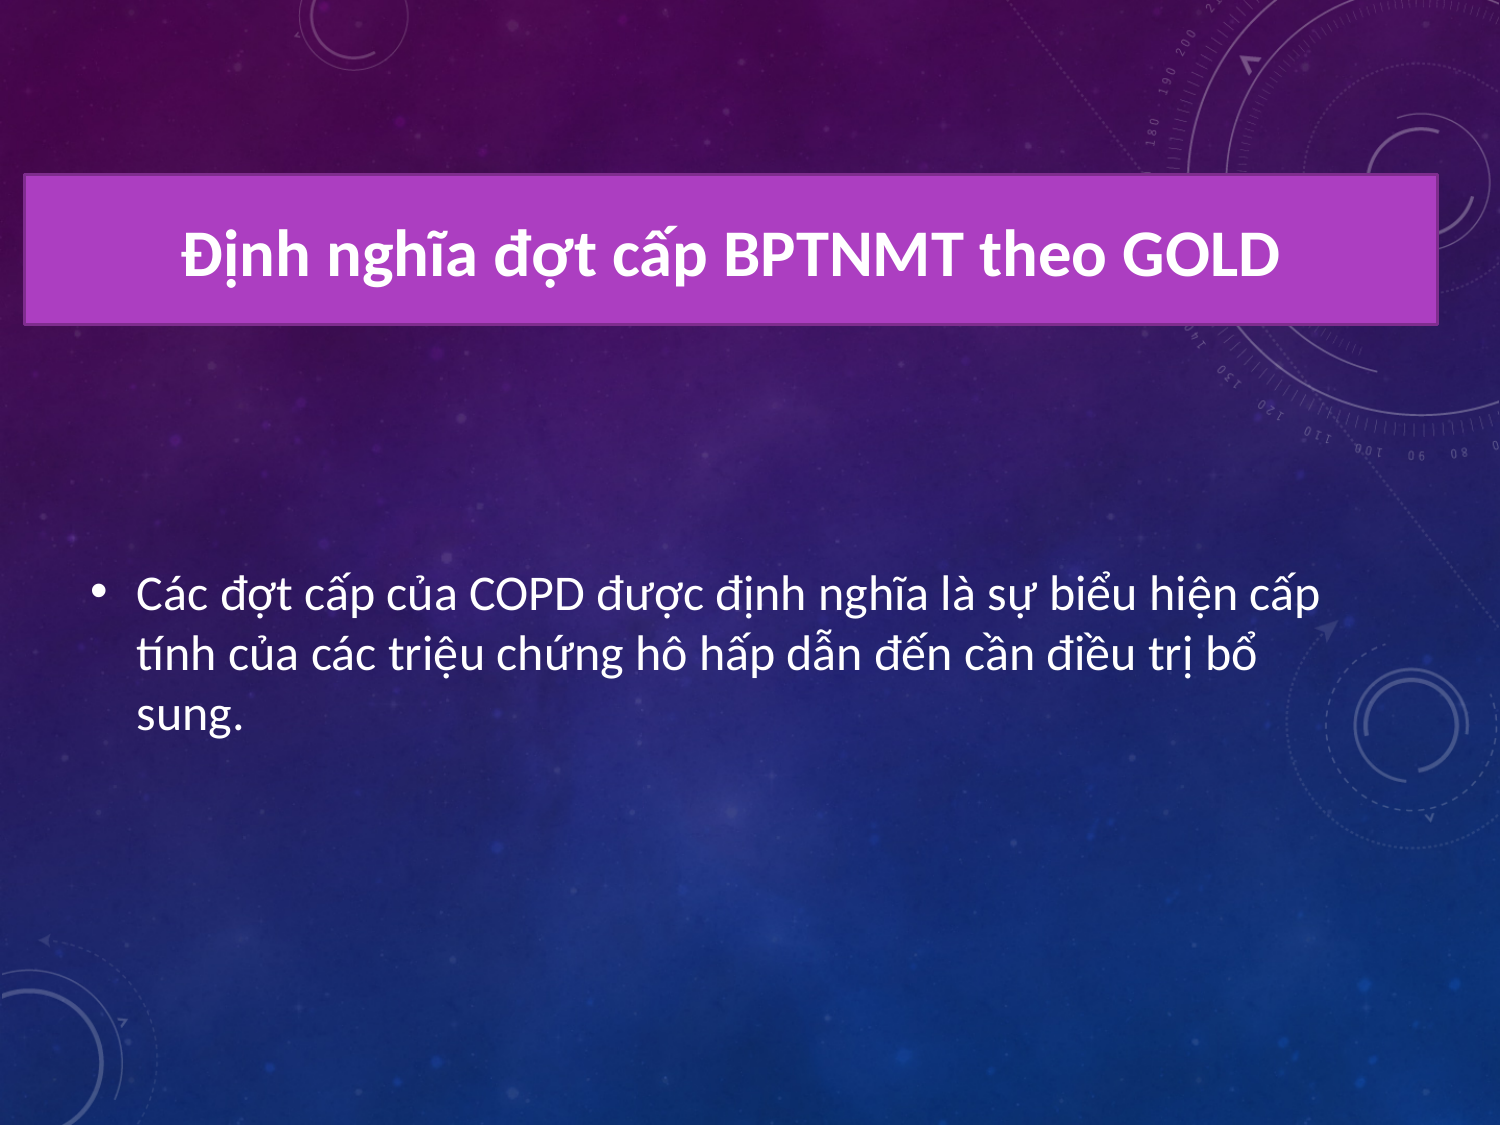

#
Định nghĩa đợt cấp BPTNMT theo GOLD
Các đợt cấp của COPD được định nghĩa là sự biểu hiện cấp tính của các triệu chứng hô hấp dẫn đến cần điều trị bổ sung.